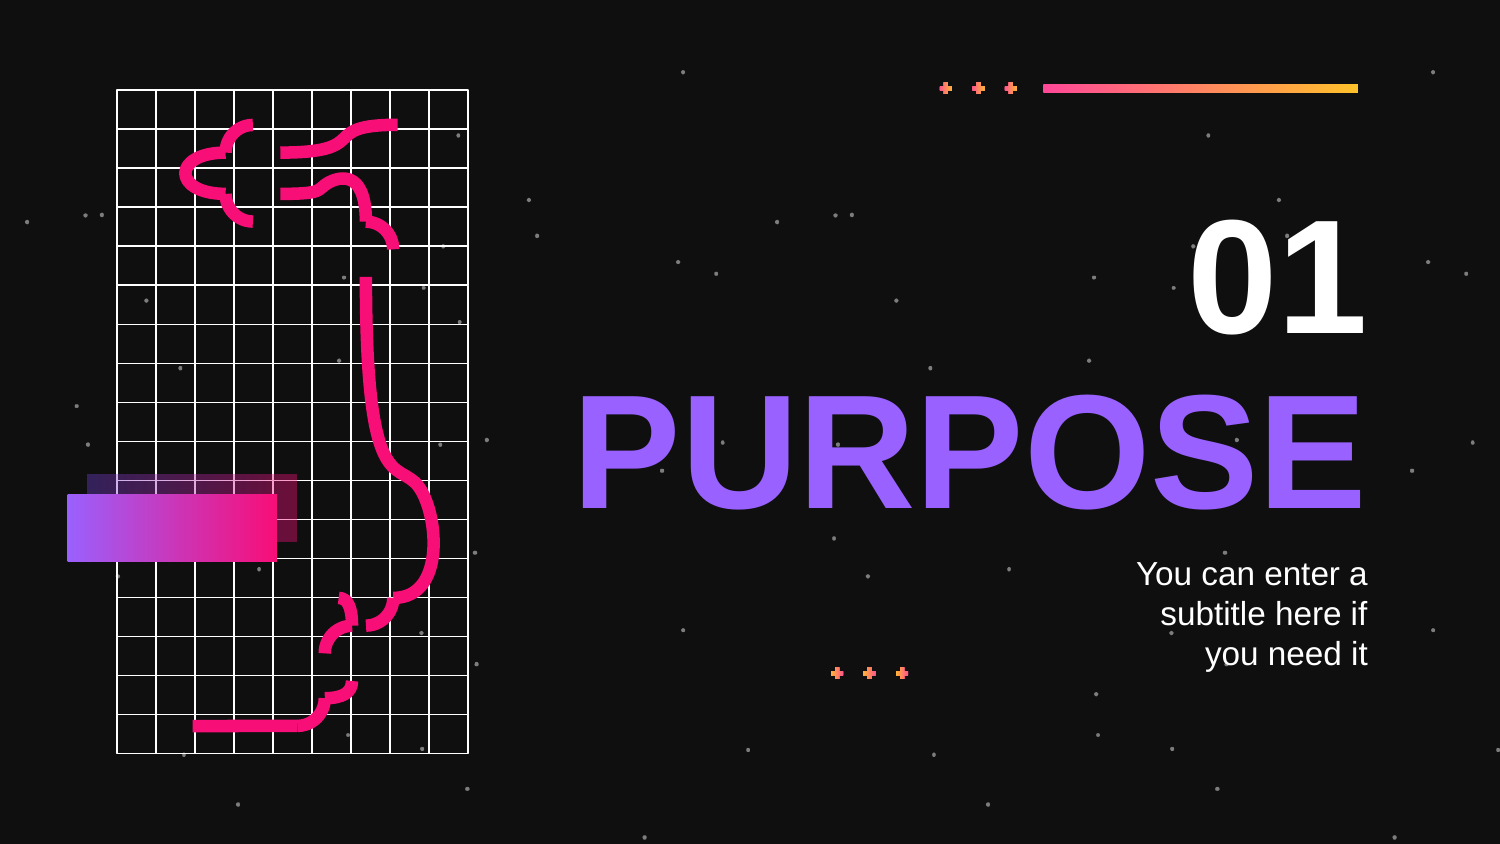

# 01

PURPOSE

You can enter a subtitle here if you need it